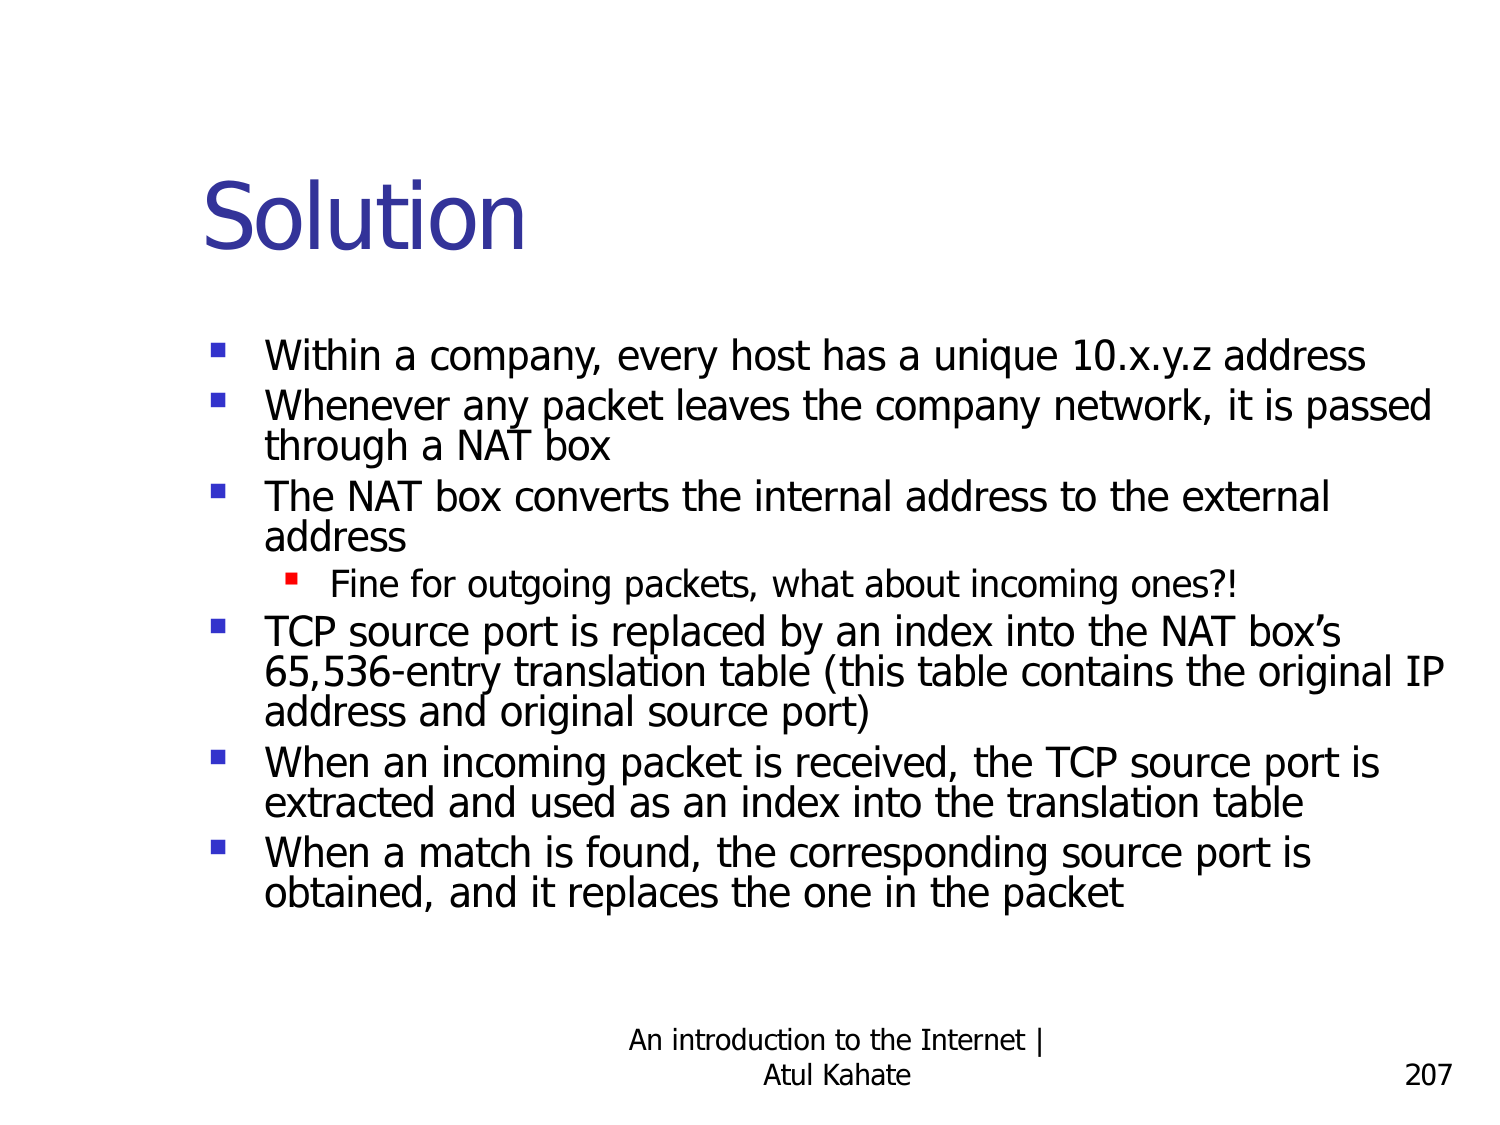

Solution
Within a company, every host has a unique 10.x.y.z address
Whenever any packet leaves the company network, it is passed through a NAT box
The NAT box converts the internal address to the external address
Fine for outgoing packets, what about incoming ones?!
TCP source port is replaced by an index into the NAT box’s 65,536-entry translation table (this table contains the original IP address and original source port)
When an incoming packet is received, the TCP source port is extracted and used as an index into the translation table
When a match is found, the corresponding source port is obtained, and it replaces the one in the packet
An introduction to the Internet | Atul Kahate
207